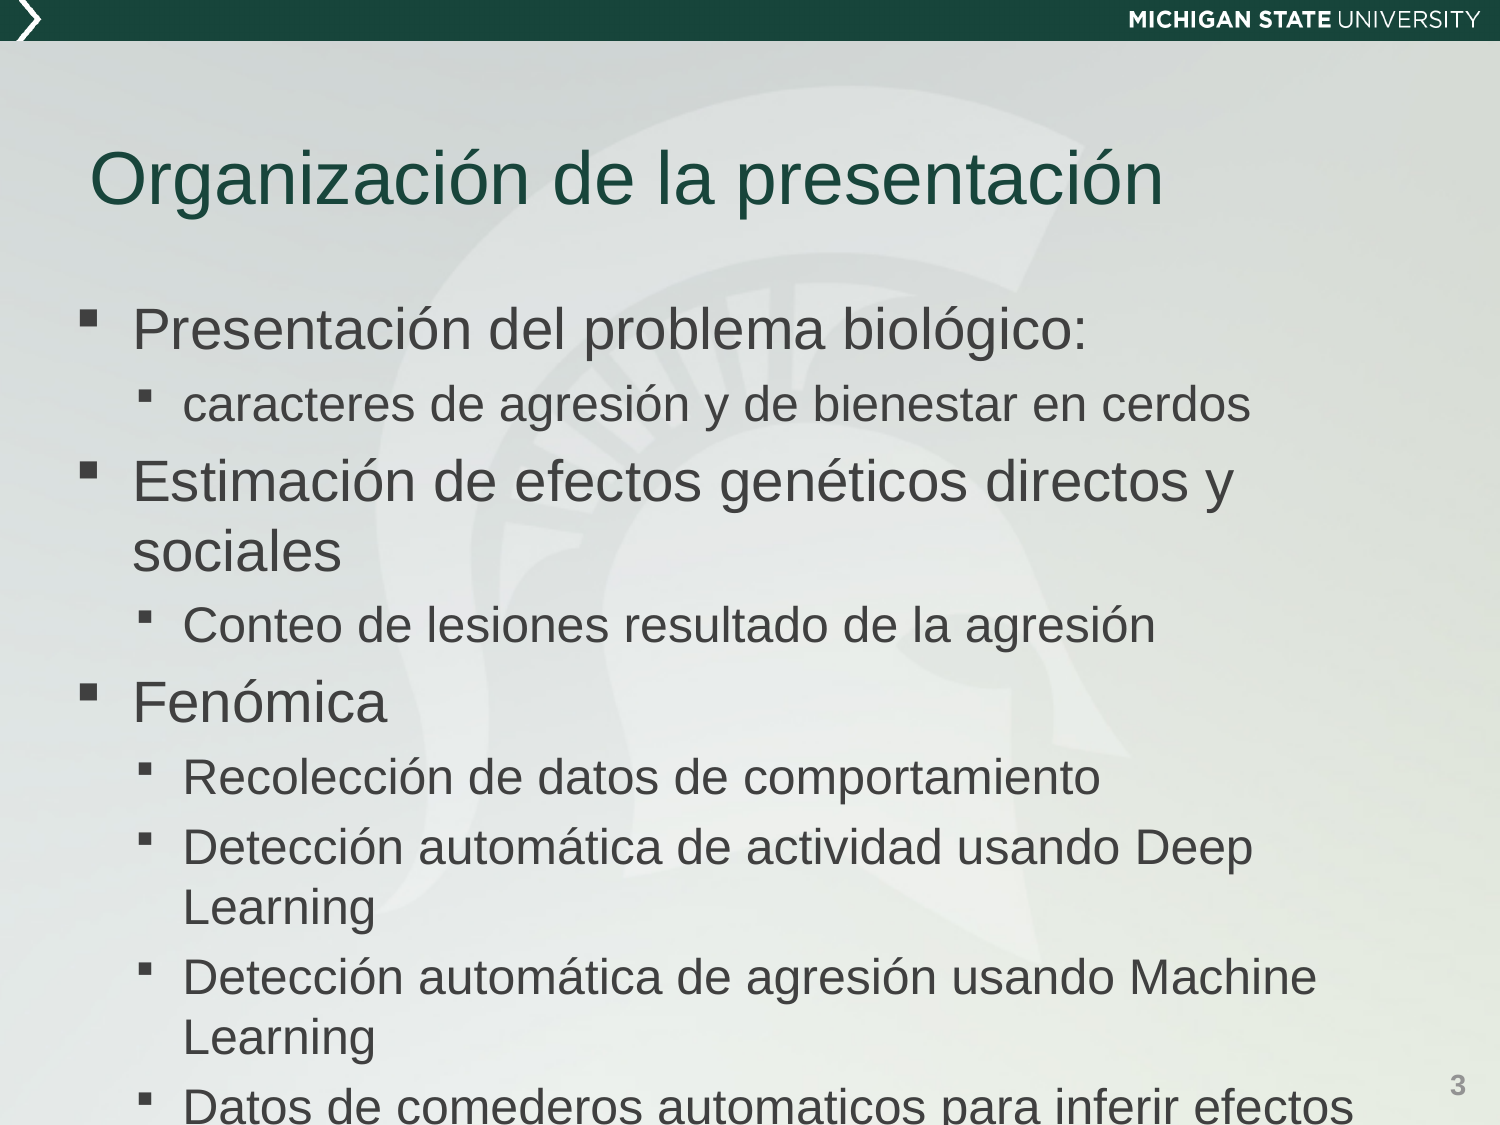

# Organización de la presentación
Presentación del problema biológico:
caracteres de agresión y de bienestar en cerdos
Estimación de efectos genéticos directos y sociales
Conteo de lesiones resultado de la agresión
Fenómica
Recolección de datos de comportamiento
Detección automática de actividad usando Deep Learning
Detección automática de agresión usando Machine Learning
Datos de comederos automaticos para inferir efectos de competencia
3